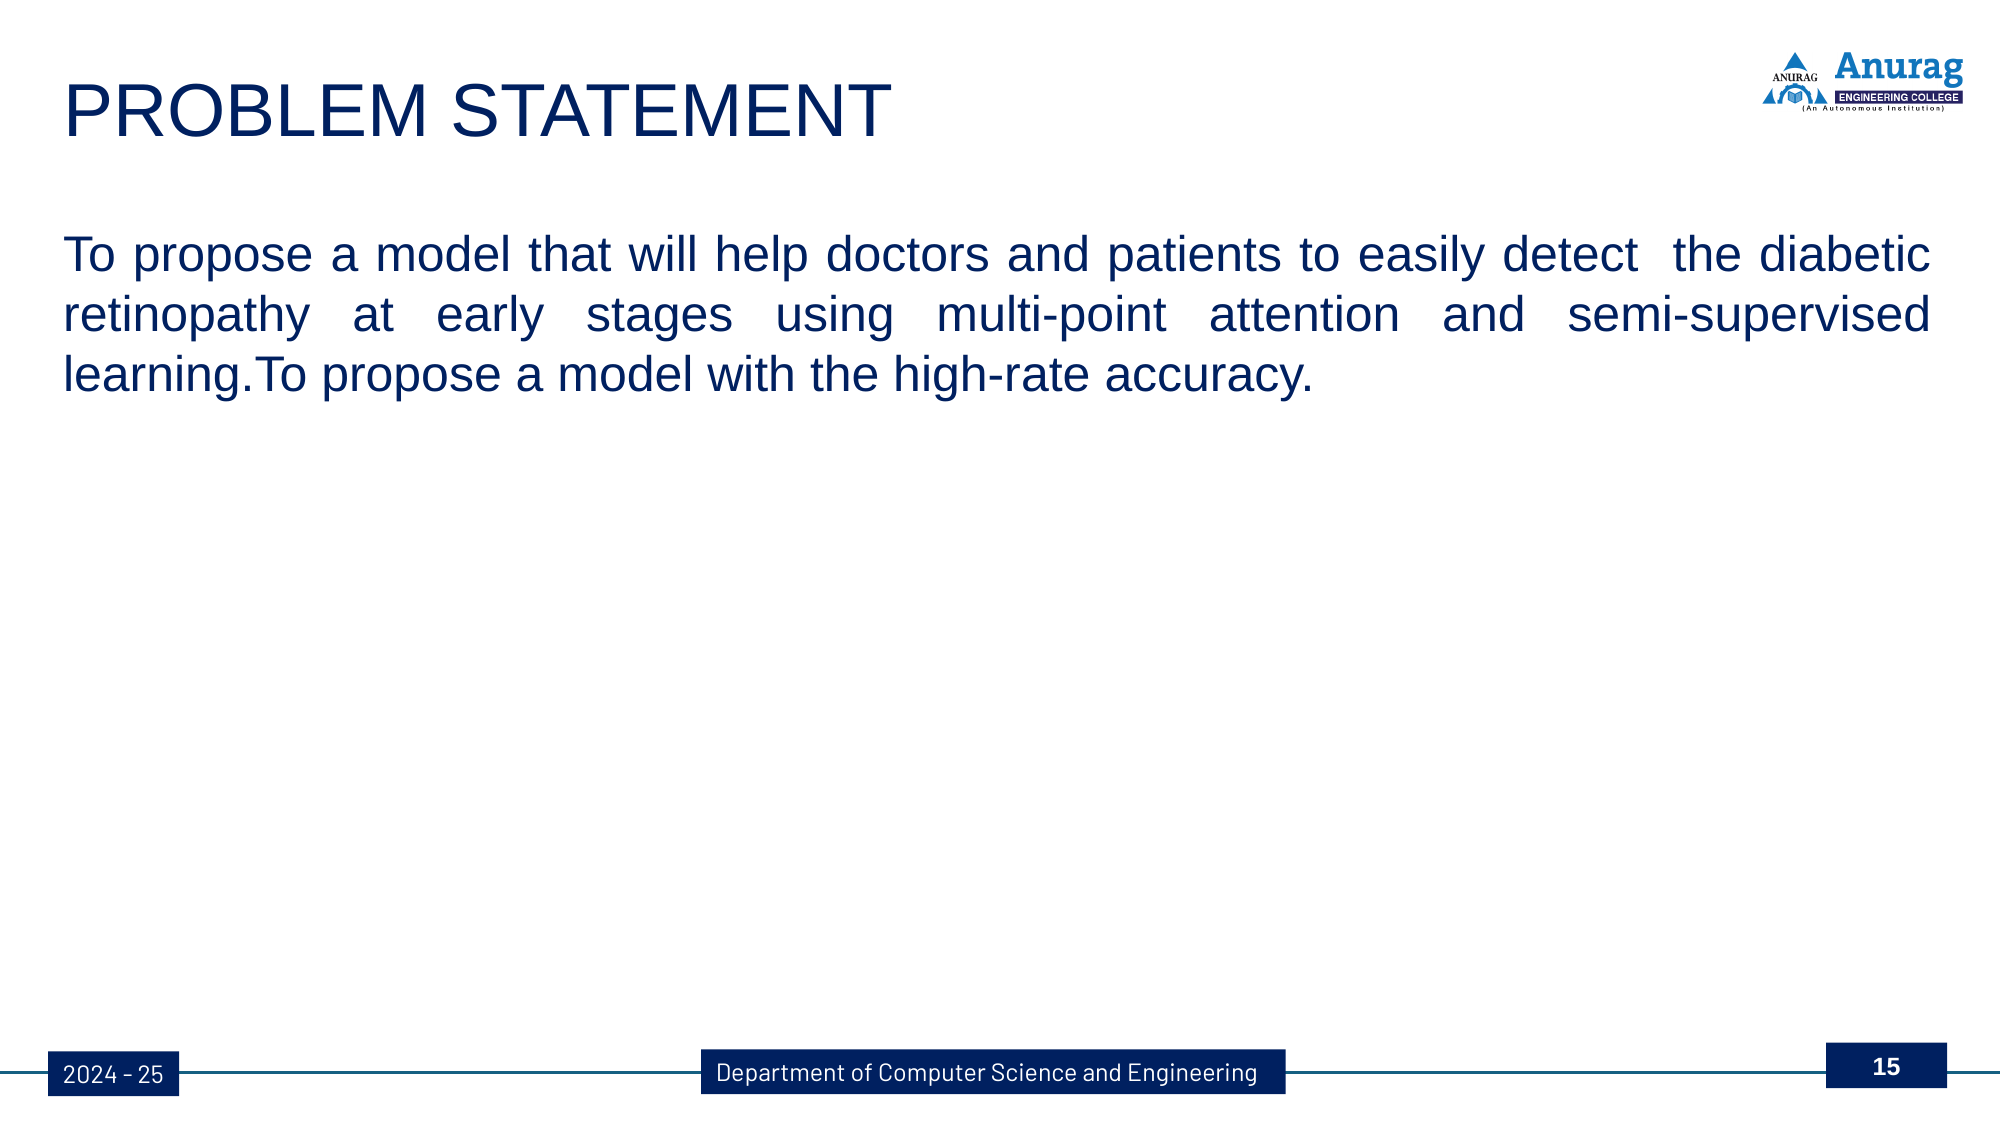

# PROBLEM STATEMENT
To propose a model that will help doctors and patients to easily detect  the diabetic retinopathy at early stages using multi-point attention and semi-supervised learning.To propose a model with the high-rate accuracy.

15